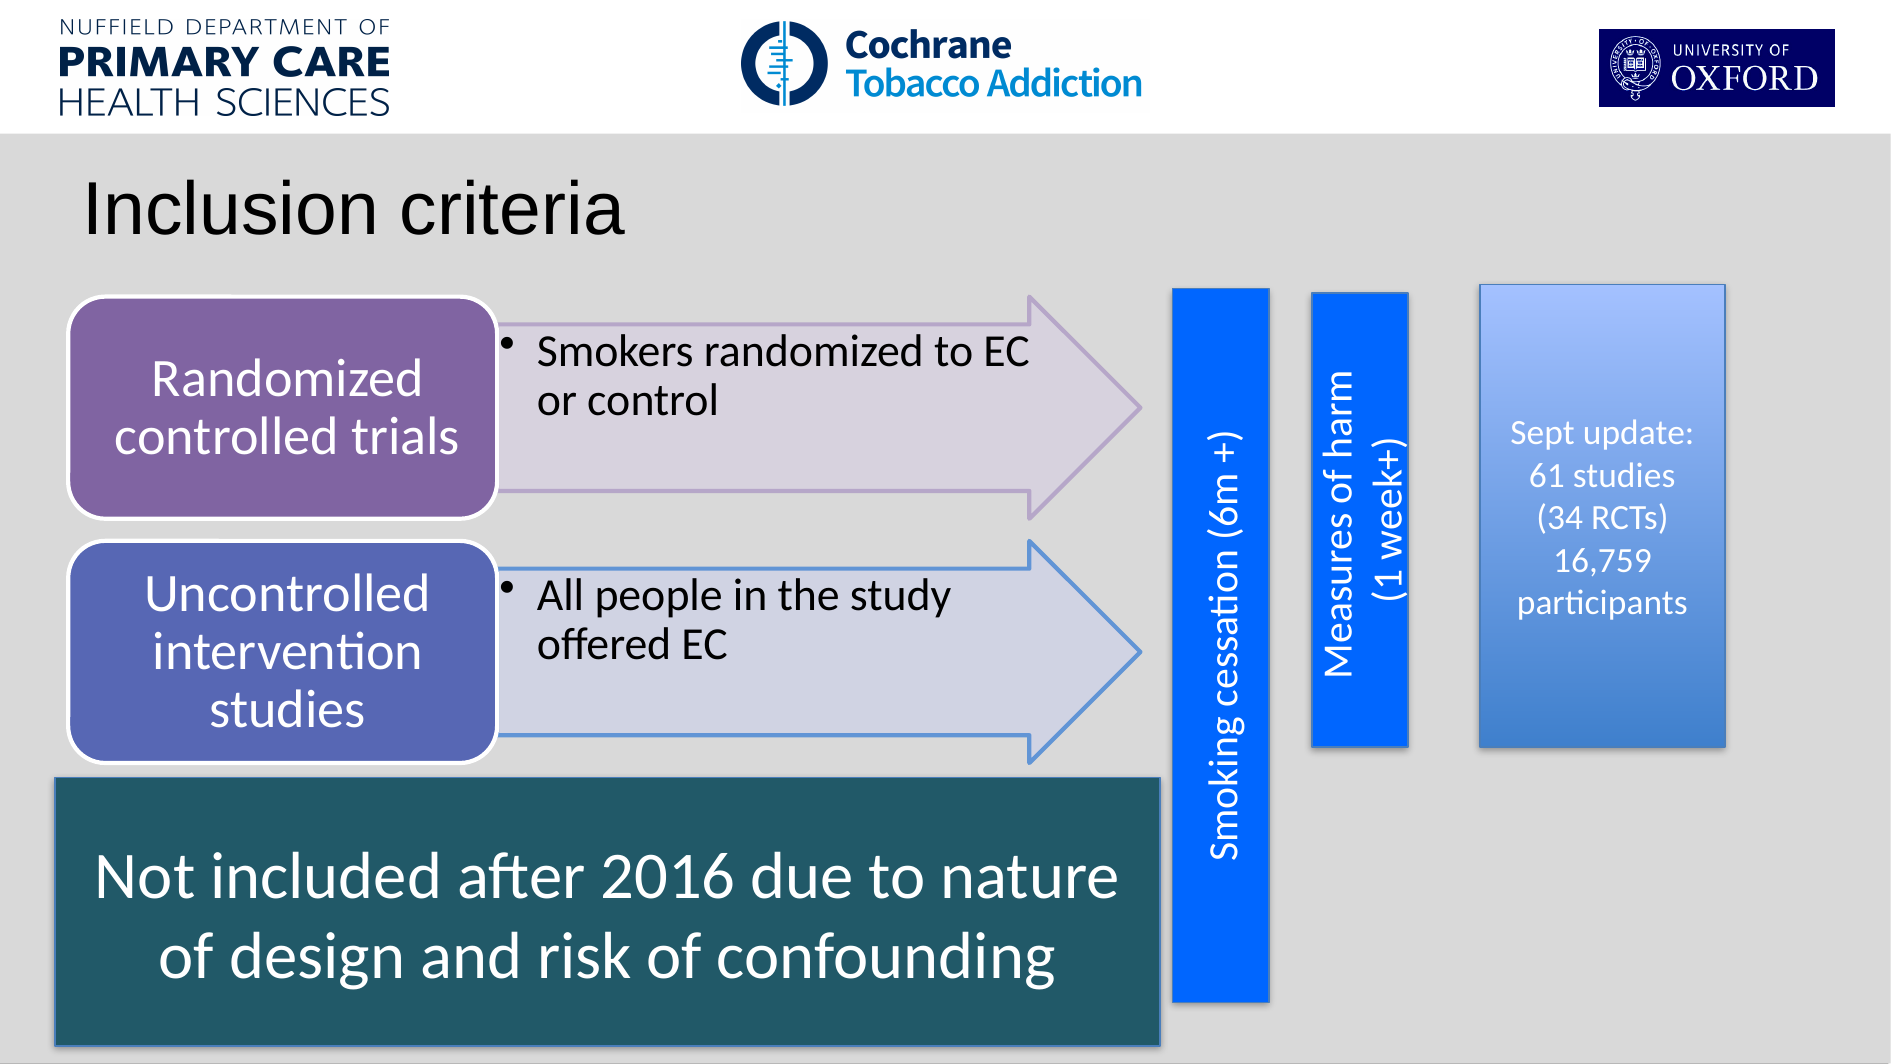

# Inclusion criteria
Sept update:
61 studies
(34 RCTs)
16,759 participants
Smokers randomized to EC or control
Randomized controlled trials
All people in the study offered EC
Uncontrolled intervention studies
No intervention provided
Survey existing smokers, ask about EC use
Longitudinal surveys
Measures of harm
(1 week+)
Smoking cessation (6m +)
Not included after 2016 due to nature of design and risk of confounding